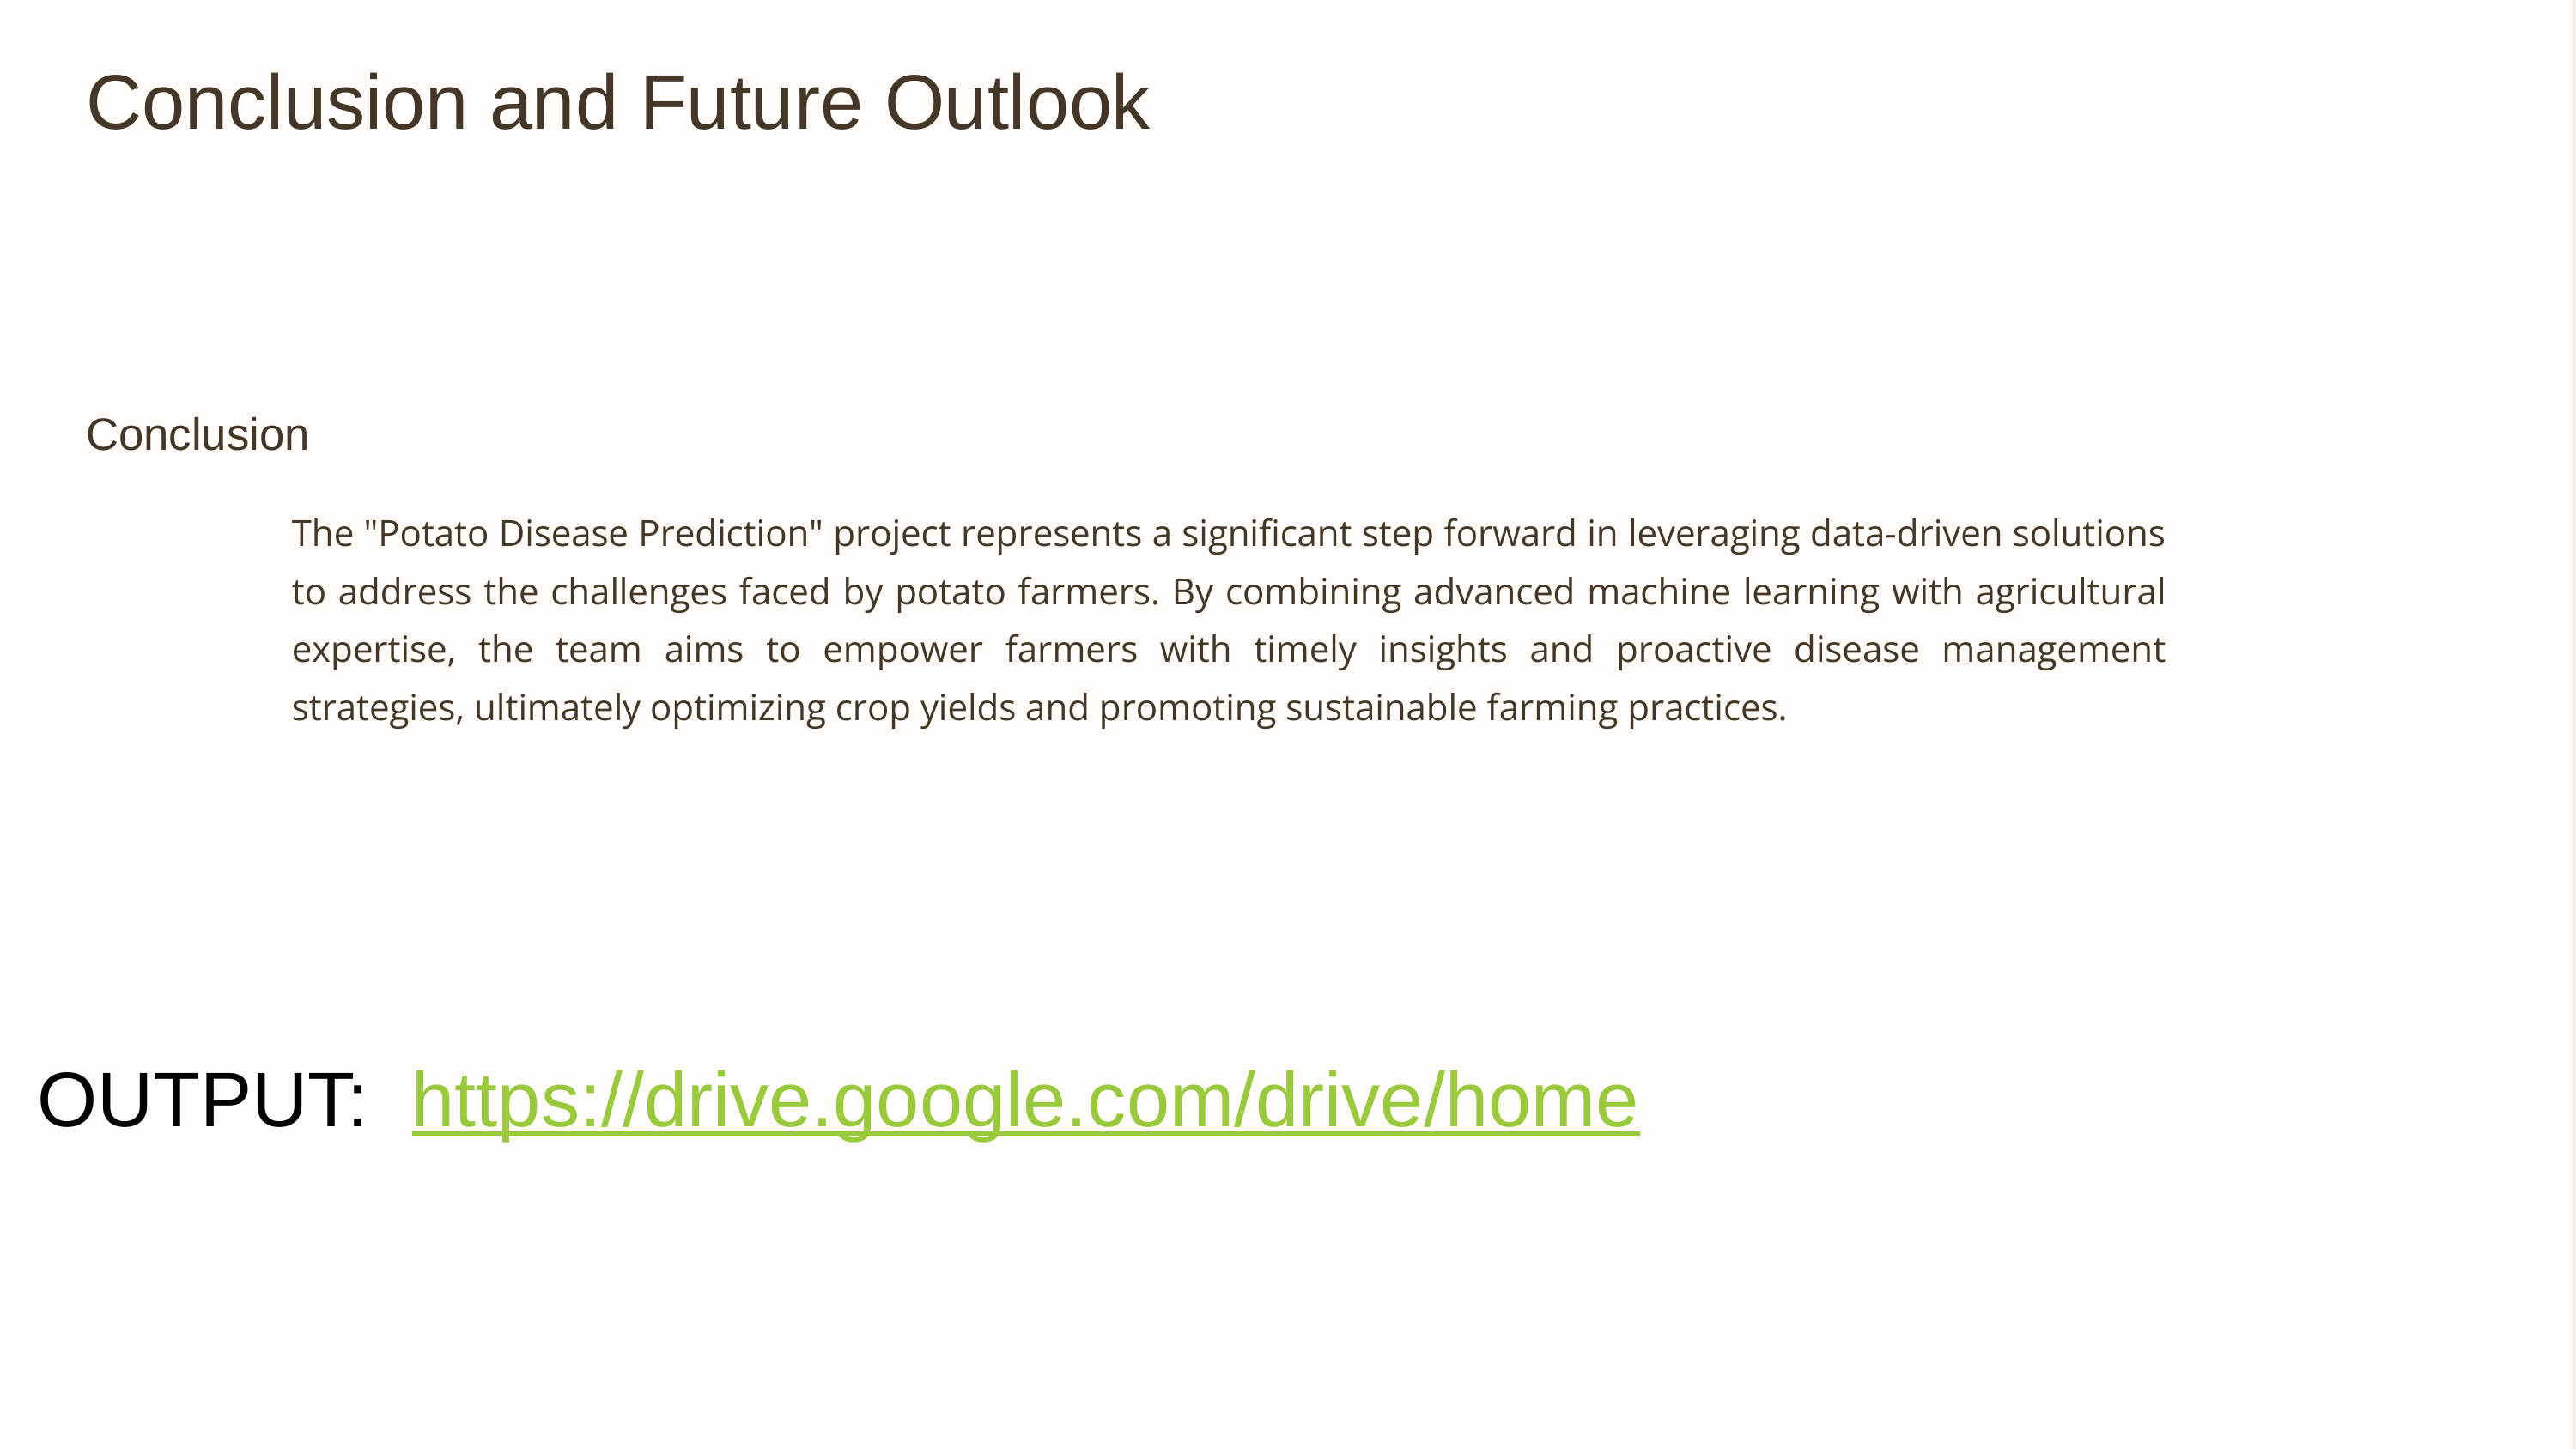

OUTPUT:  https://drive.google.com/drive/home
Conclusion and Future Outlook

Conclusion
The "Potato Disease Prediction" project represents a significant step forward in leveraging data-driven solutions to address the challenges faced by potato farmers. By combining advanced machine learning with agricultural expertise, the team aims to empower farmers with timely insights and proactive disease management strategies, ultimately optimizing crop yields and promoting sustainable farming practices.